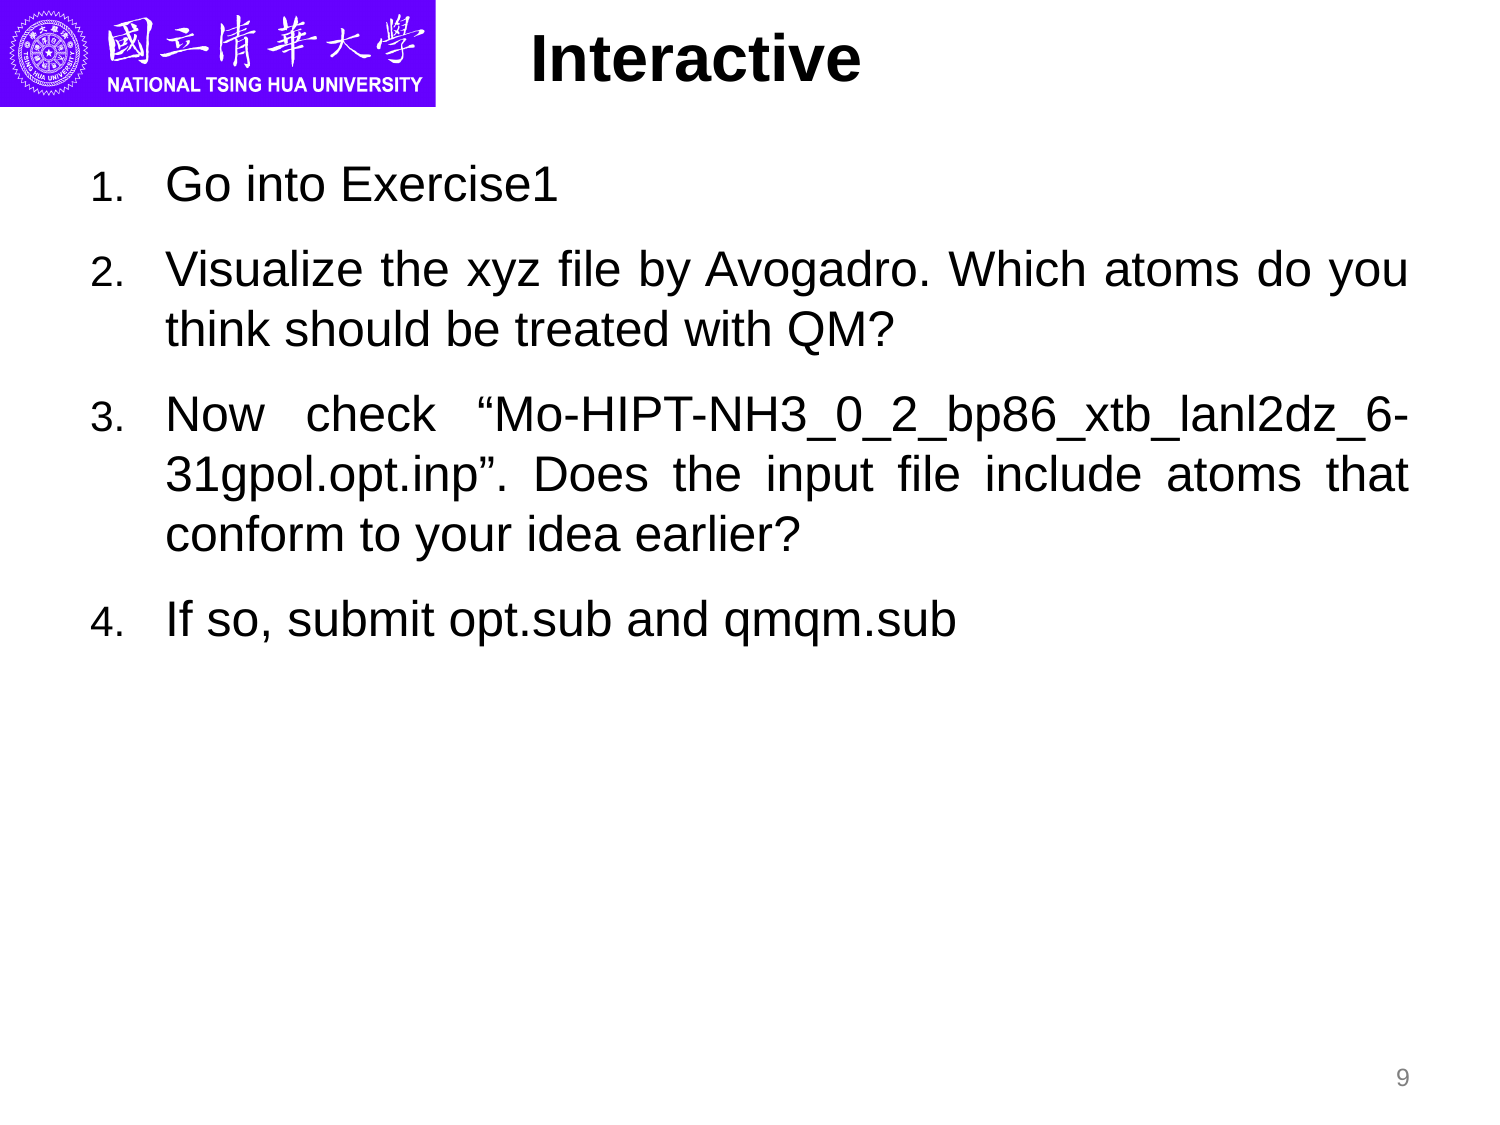

# Interactive
Go into Exercise1
Visualize the xyz file by Avogadro. Which atoms do you think should be treated with QM?
Now check “Mo-HIPT-NH3_0_2_bp86_xtb_lanl2dz_6-31gpol.opt.inp”. Does the input file include atoms that conform to your idea earlier?
If so, submit opt.sub and qmqm.sub
9